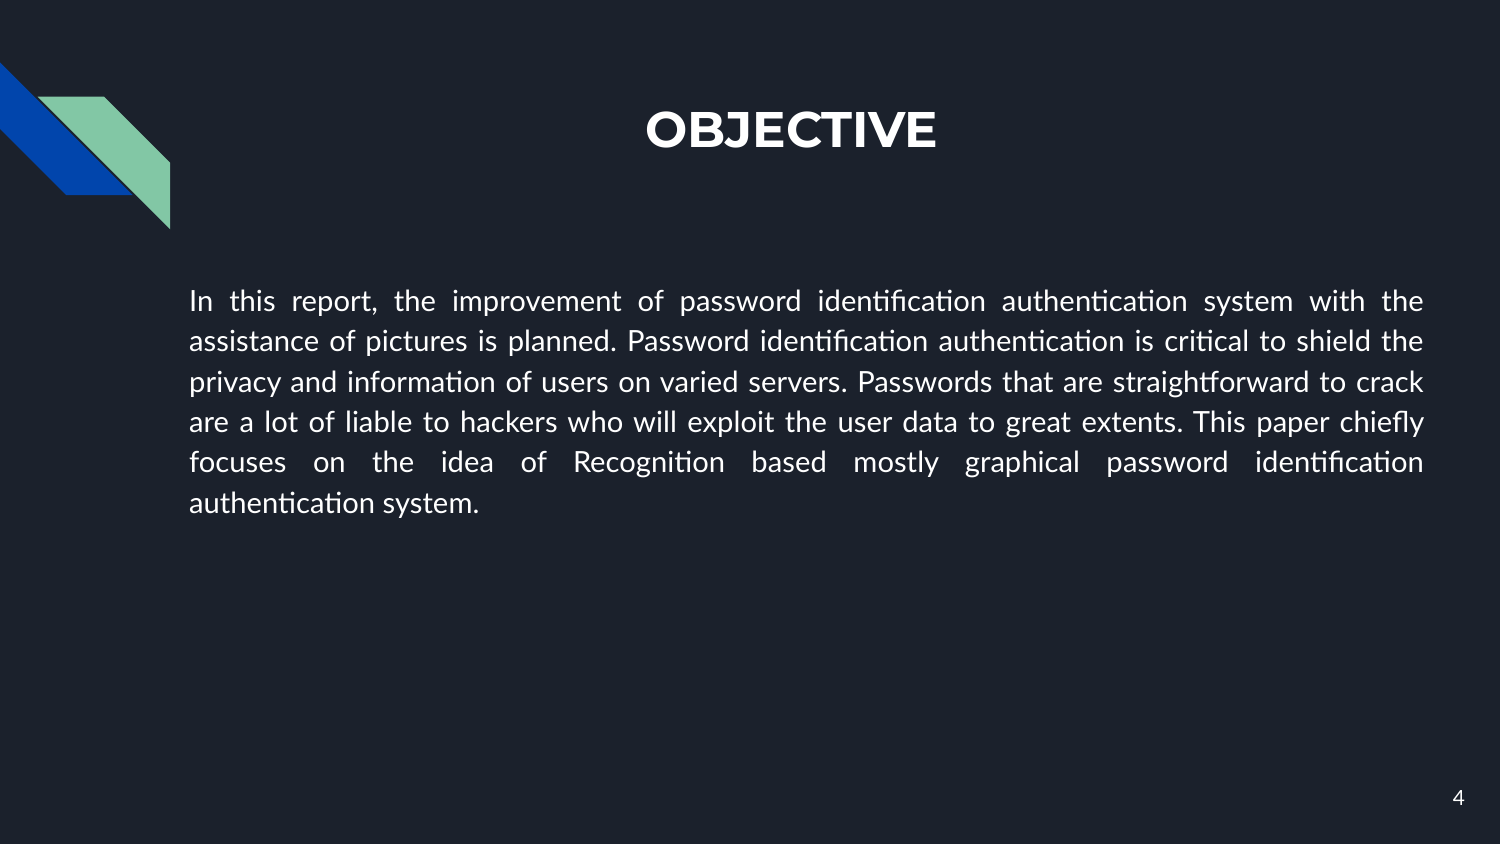

# OBJECTIVE
In this report, the improvement of password identification authentication system with the assistance of pictures is planned. Password identification authentication is critical to shield the privacy and information of users on varied servers. Passwords that are straightforward to crack are a lot of liable to hackers who will exploit the user data to great extents. This paper chiefly focuses on the idea of Recognition based mostly graphical password identification authentication system.

4